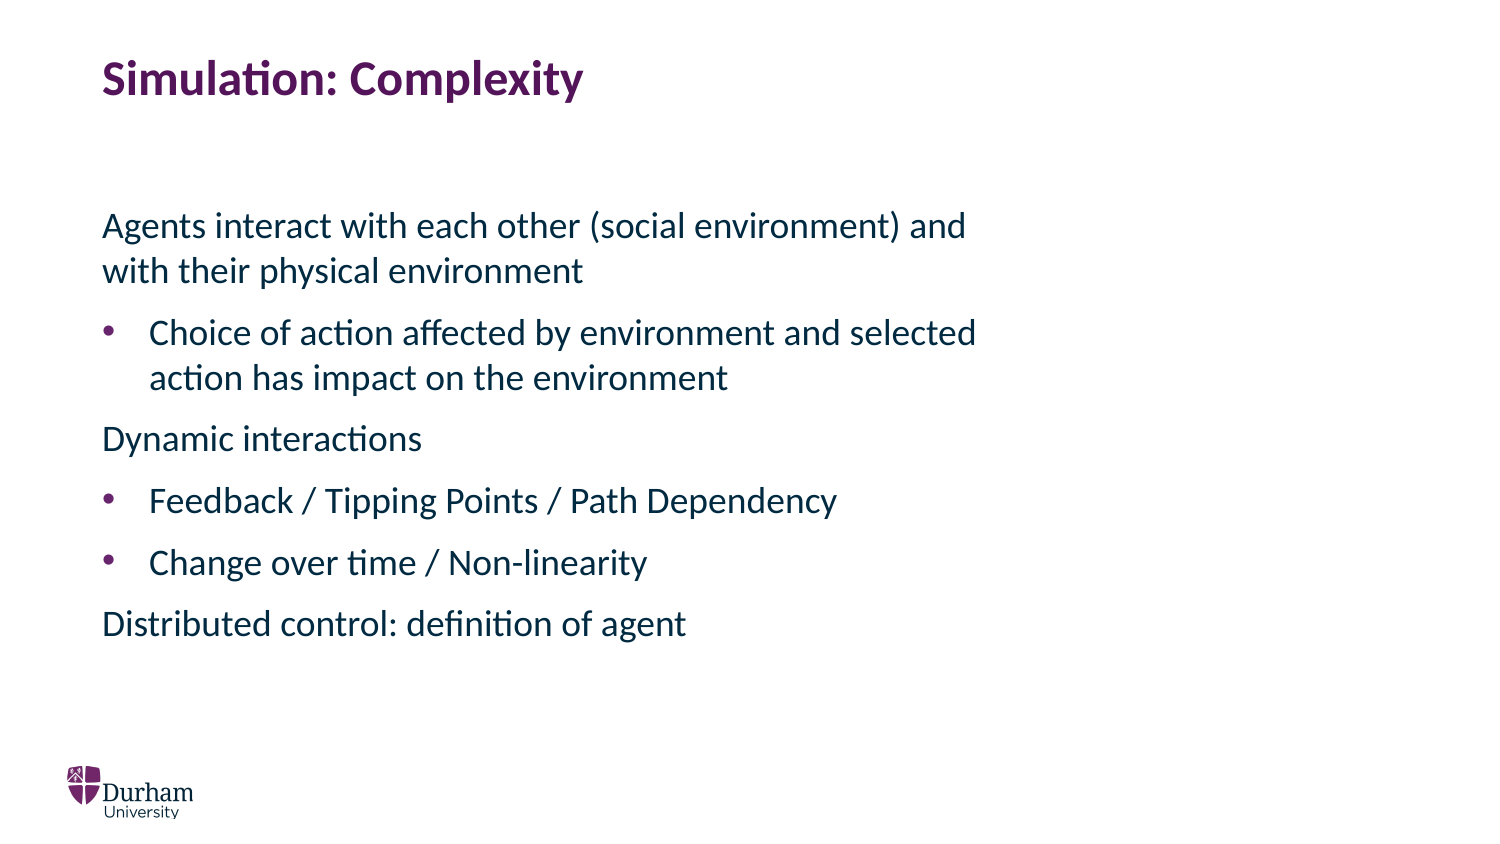

# Simulation: Complexity
Agents interact with each other (social environment) and with their physical environment
Choice of action affected by environment and selected action has impact on the environment
Dynamic interactions
Feedback / Tipping Points / Path Dependency
Change over time / Non-linearity
Distributed control: definition of agent